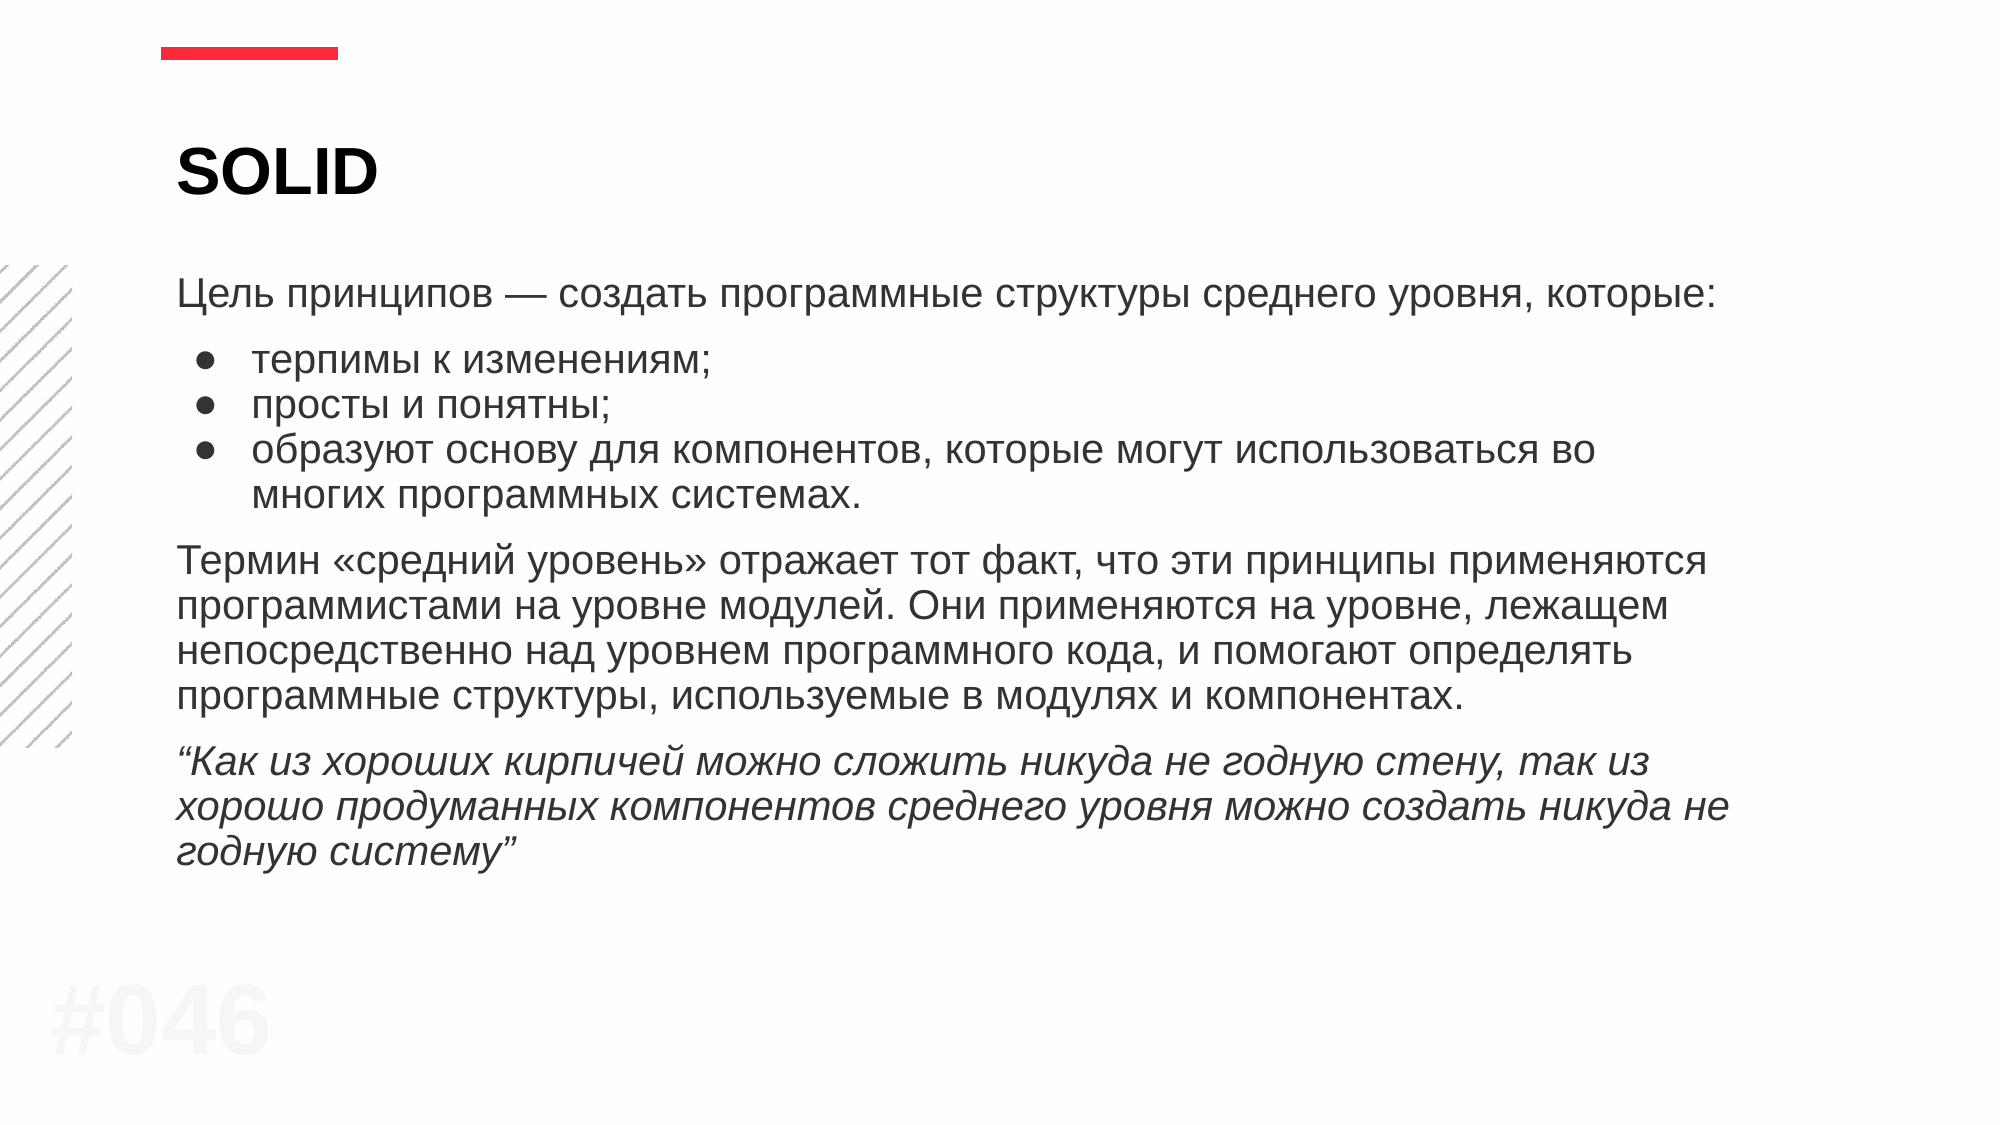

SOLID
Цель принципов — создать программные структуры среднего уровня, которые:
терпимы к изменениям;
просты и понятны;
образуют основу для компонентов, которые могут использоваться во многих программных системах.
Термин «средний уровень» отражает тот факт, что эти принципы применяются программистами на уровне модулей. Они применяются на уровне, лежащем непосредственно над уровнем программного кода, и помогают определять программные структуры, используемые в модулях и компонентах.
“Как из хороших кирпичей можно сложить никуда не годную стену, так из хорошо продуманных компонентов среднего уровня можно создать никуда не годную систему”

#046